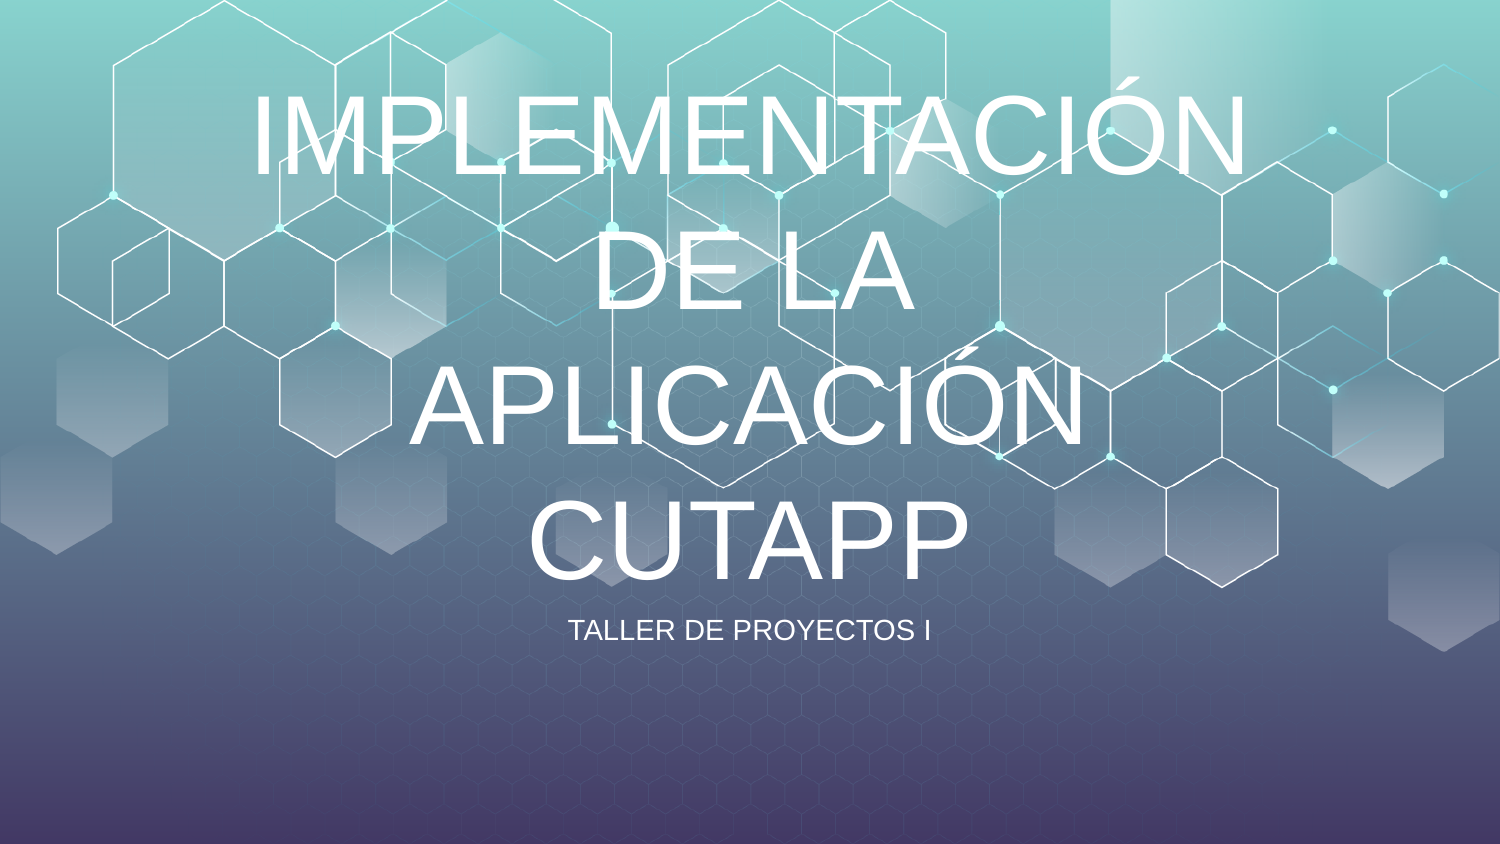

# IMPLEMENTACIÓN DE LA APLICACIÓN CUTAPP
TALLER DE PROYECTOS I